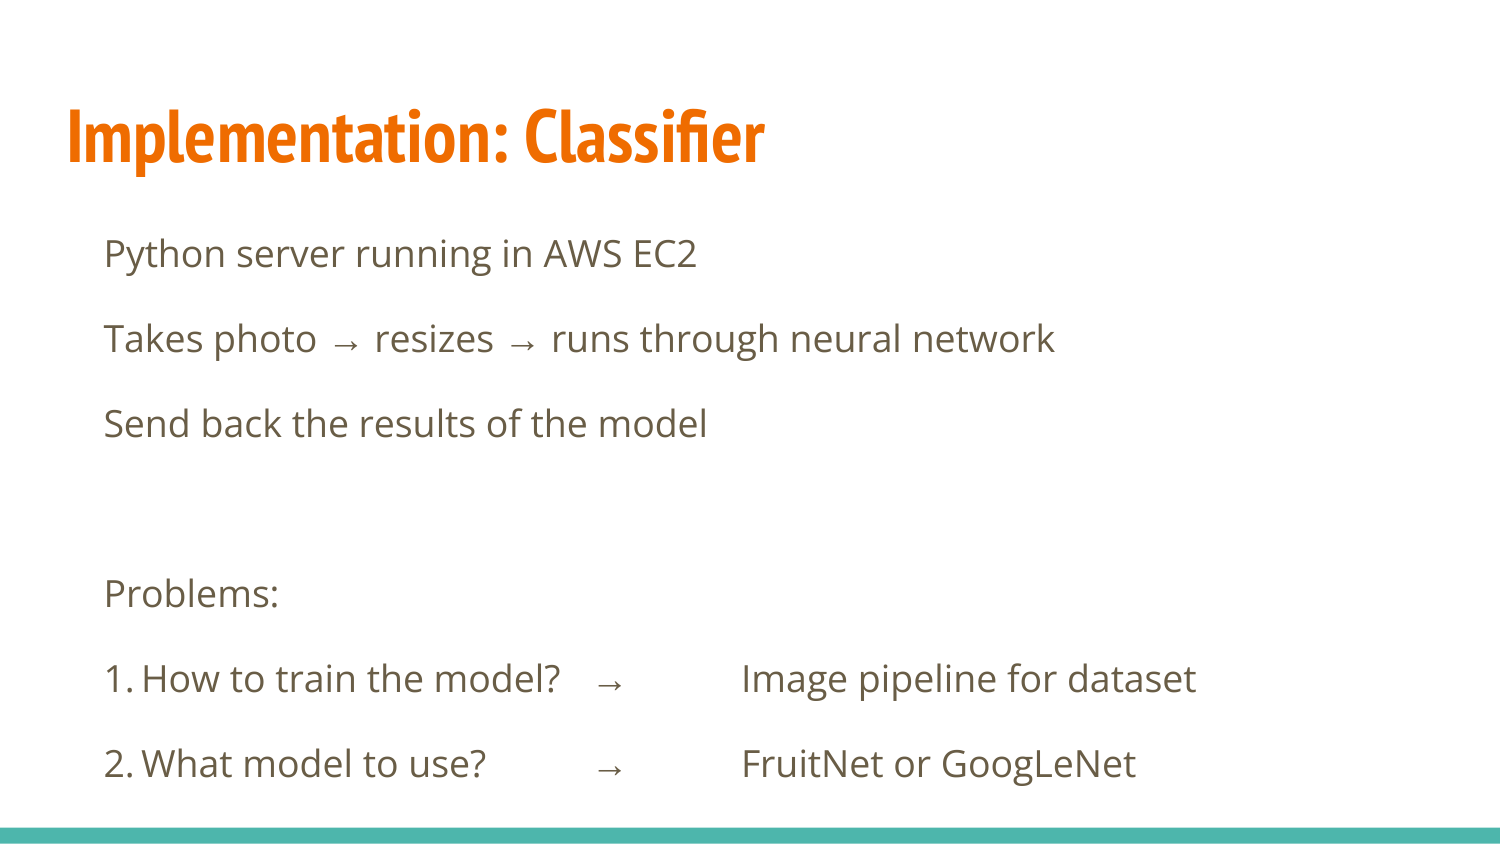

# Implementation: Classifier
Python server running in AWS EC2
Takes photo → resizes → runs through neural network
Send back the results of the model

Problems:
How to train the model?  	→ 	Image pipeline for dataset
What model to use?         	→ 	FruitNet or GoogLeNet